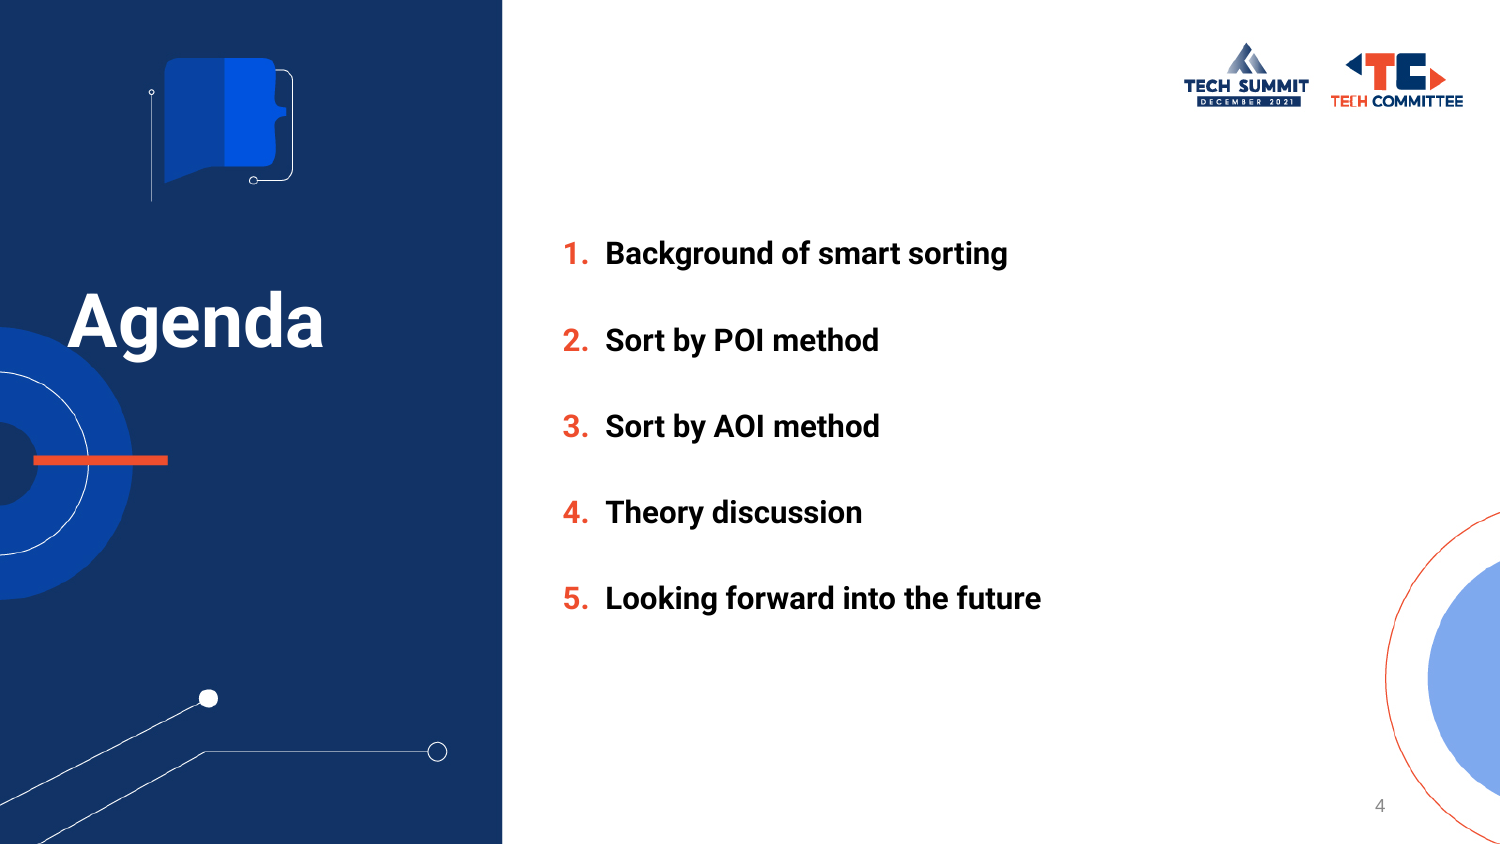

Background of smart sorting

Sort by POI method

Sort by AOI method

Theory discussion

Looking forward into the future
Agenda
4